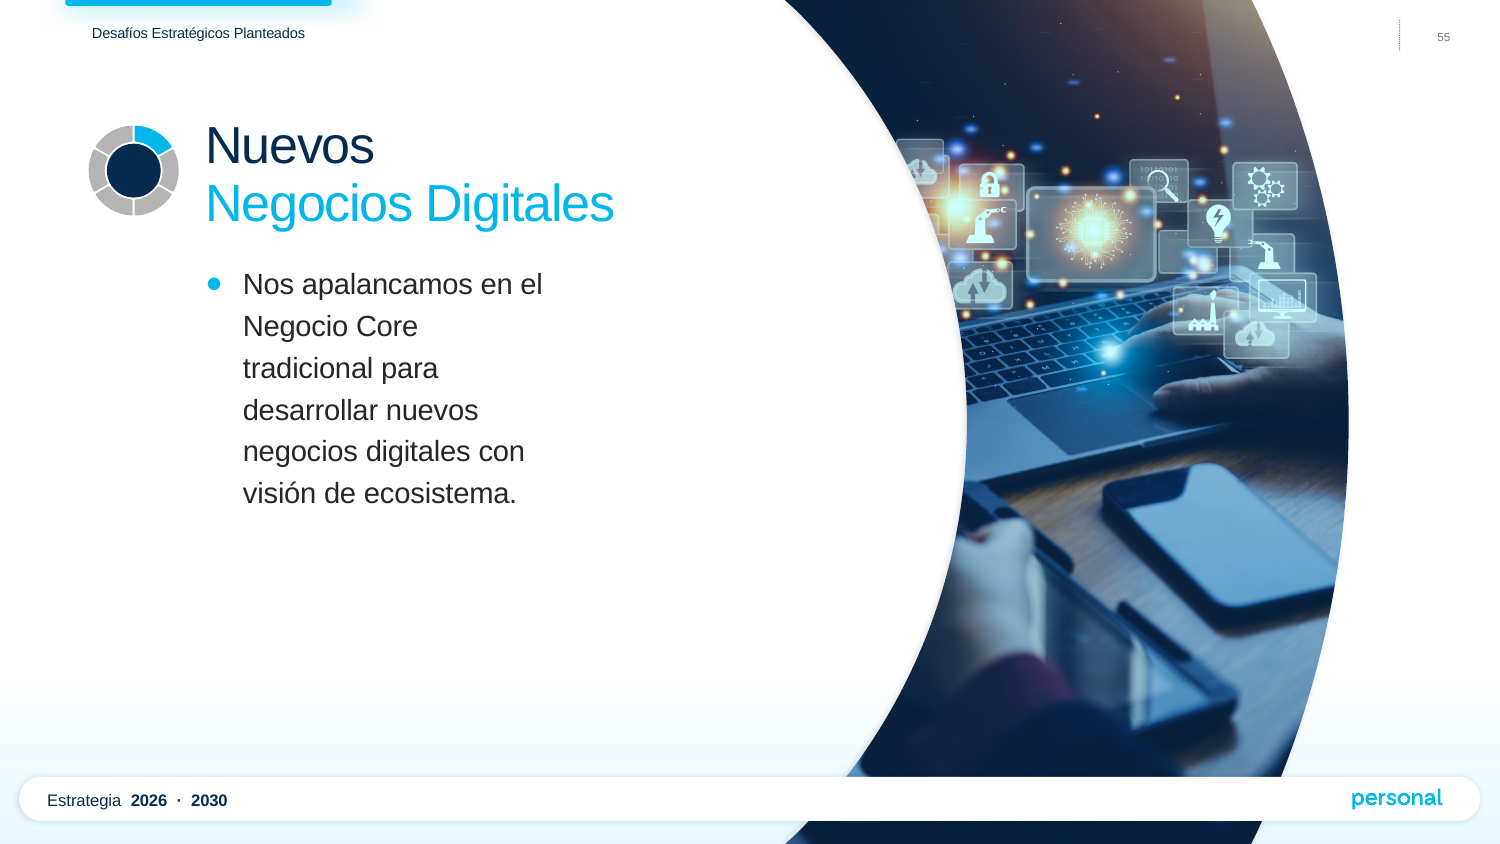

Nuevos
Negocios Digitales

Nos apalancamos en el Negocio Core tradicional para desarrollar nuevos negocios digitales con visión de ecosistema.

Estrategia  2026  ·  2030